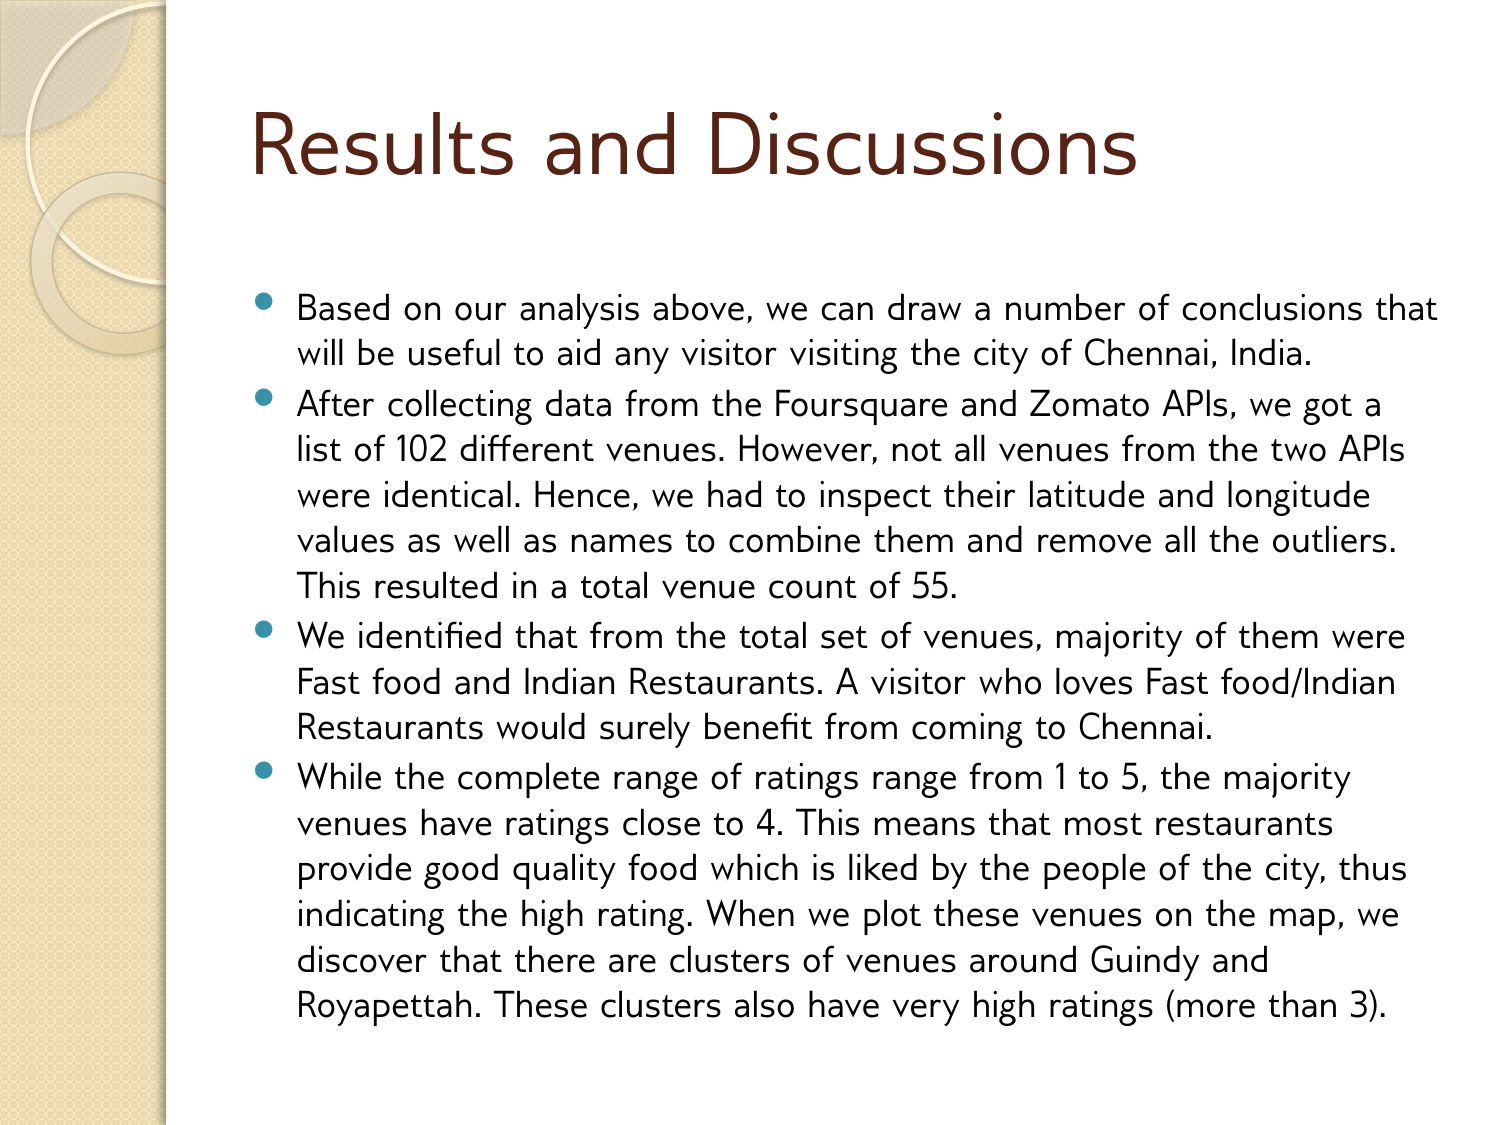

# Results and Discussions
Based on our analysis above, we can draw a number of conclusions that will be useful to aid any visitor visiting the city of Chennai, India.
After collecting data from the Foursquare and Zomato APIs, we got a list of 102 different venues. However, not all venues from the two APIs were identical. Hence, we had to inspect their latitude and longitude values as well as names to combine them and remove all the outliers. This resulted in a total venue count of 55.
We identified that from the total set of venues, majority of them were Fast food and Indian Restaurants. A visitor who loves Fast food/Indian Restaurants would surely benefit from coming to Chennai.
While the complete range of ratings range from 1 to 5, the majority venues have ratings close to 4. This means that most restaurants provide good quality food which is liked by the people of the city, thus indicating the high rating. When we plot these venues on the map, we discover that there are clusters of venues around Guindy and Royapettah. These clusters also have very high ratings (more than 3).